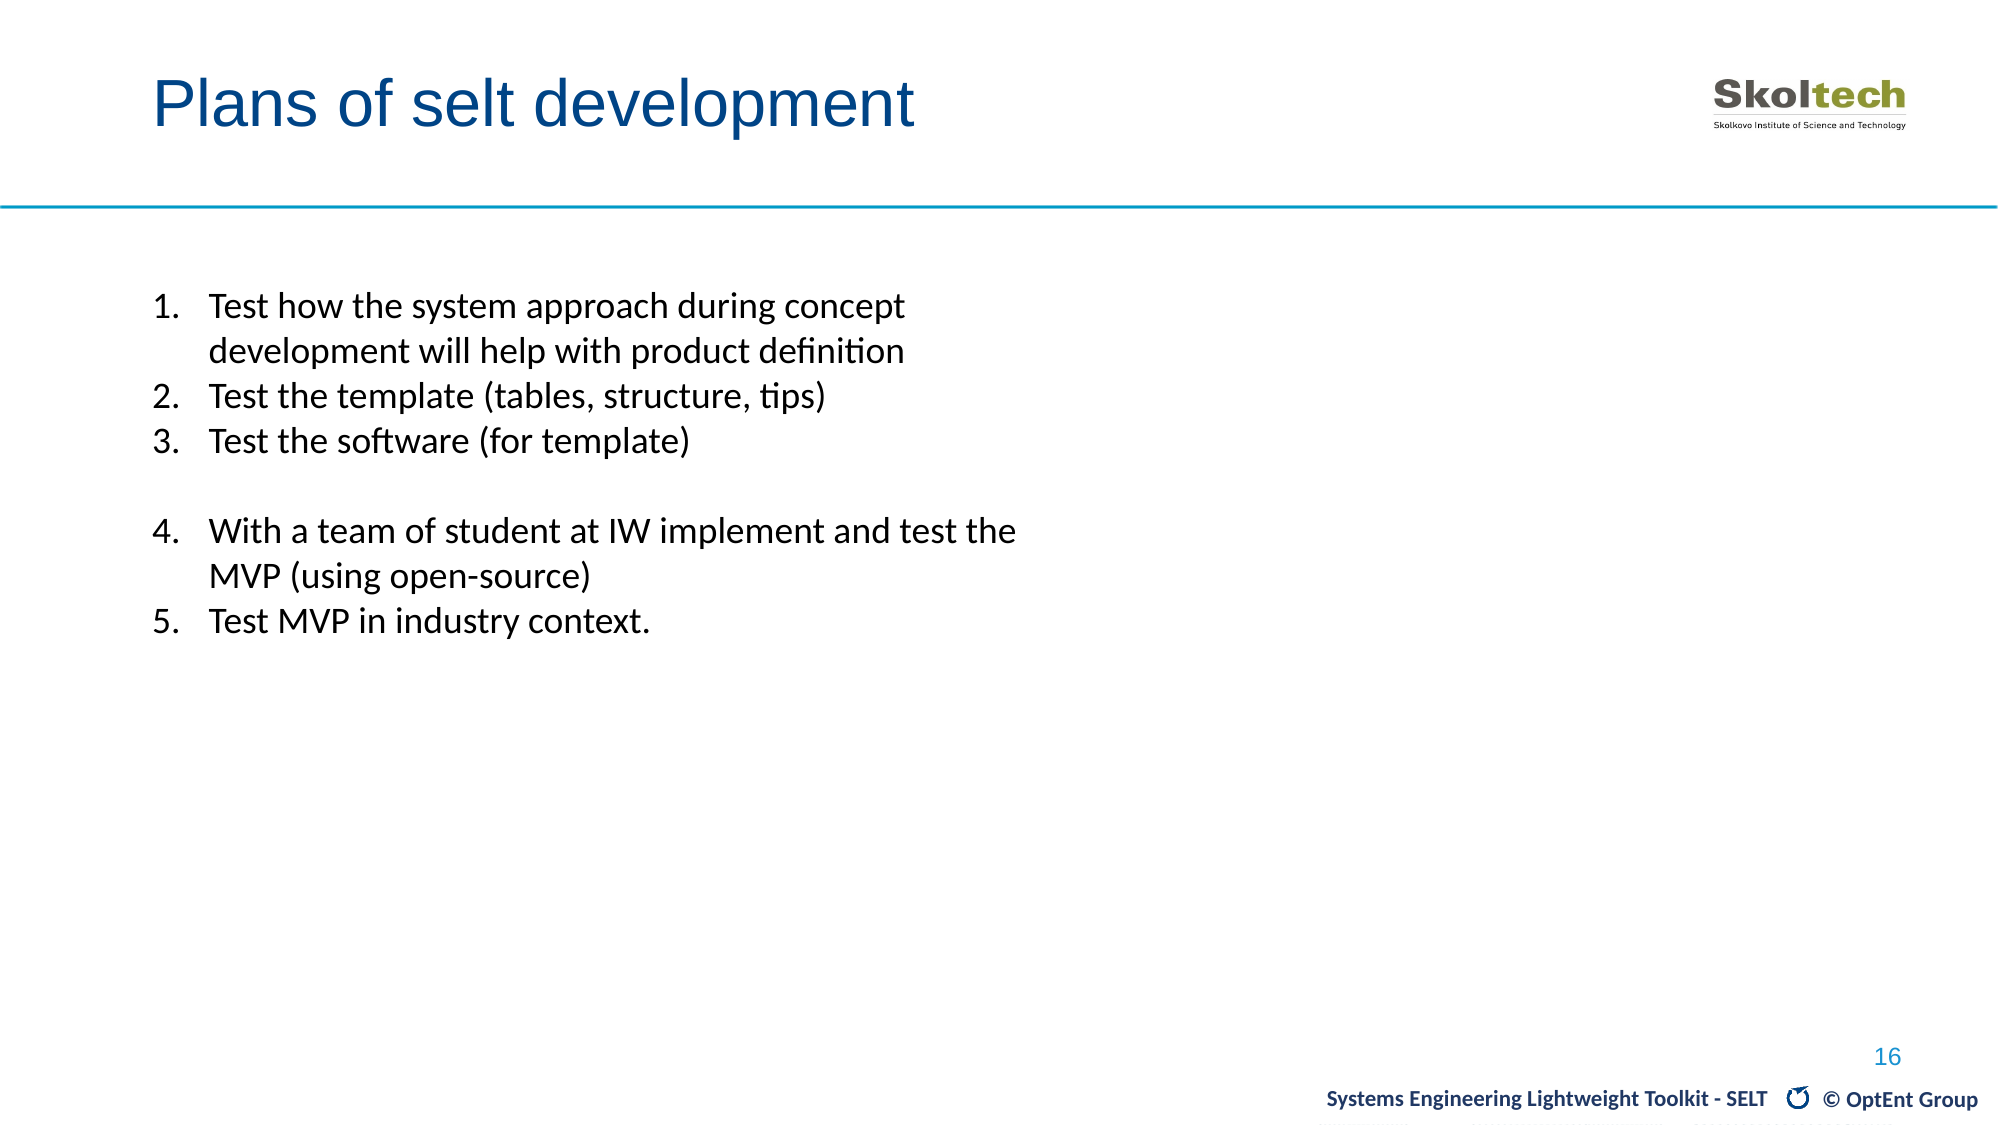

# Plans of selt development
Test how the system approach during concept development will help with product definition
Test the template (tables, structure, tips)
Test the software (for template)

With a team of student at IW implement and test the MVP (using open-source)
Test MVP in industry context.

16